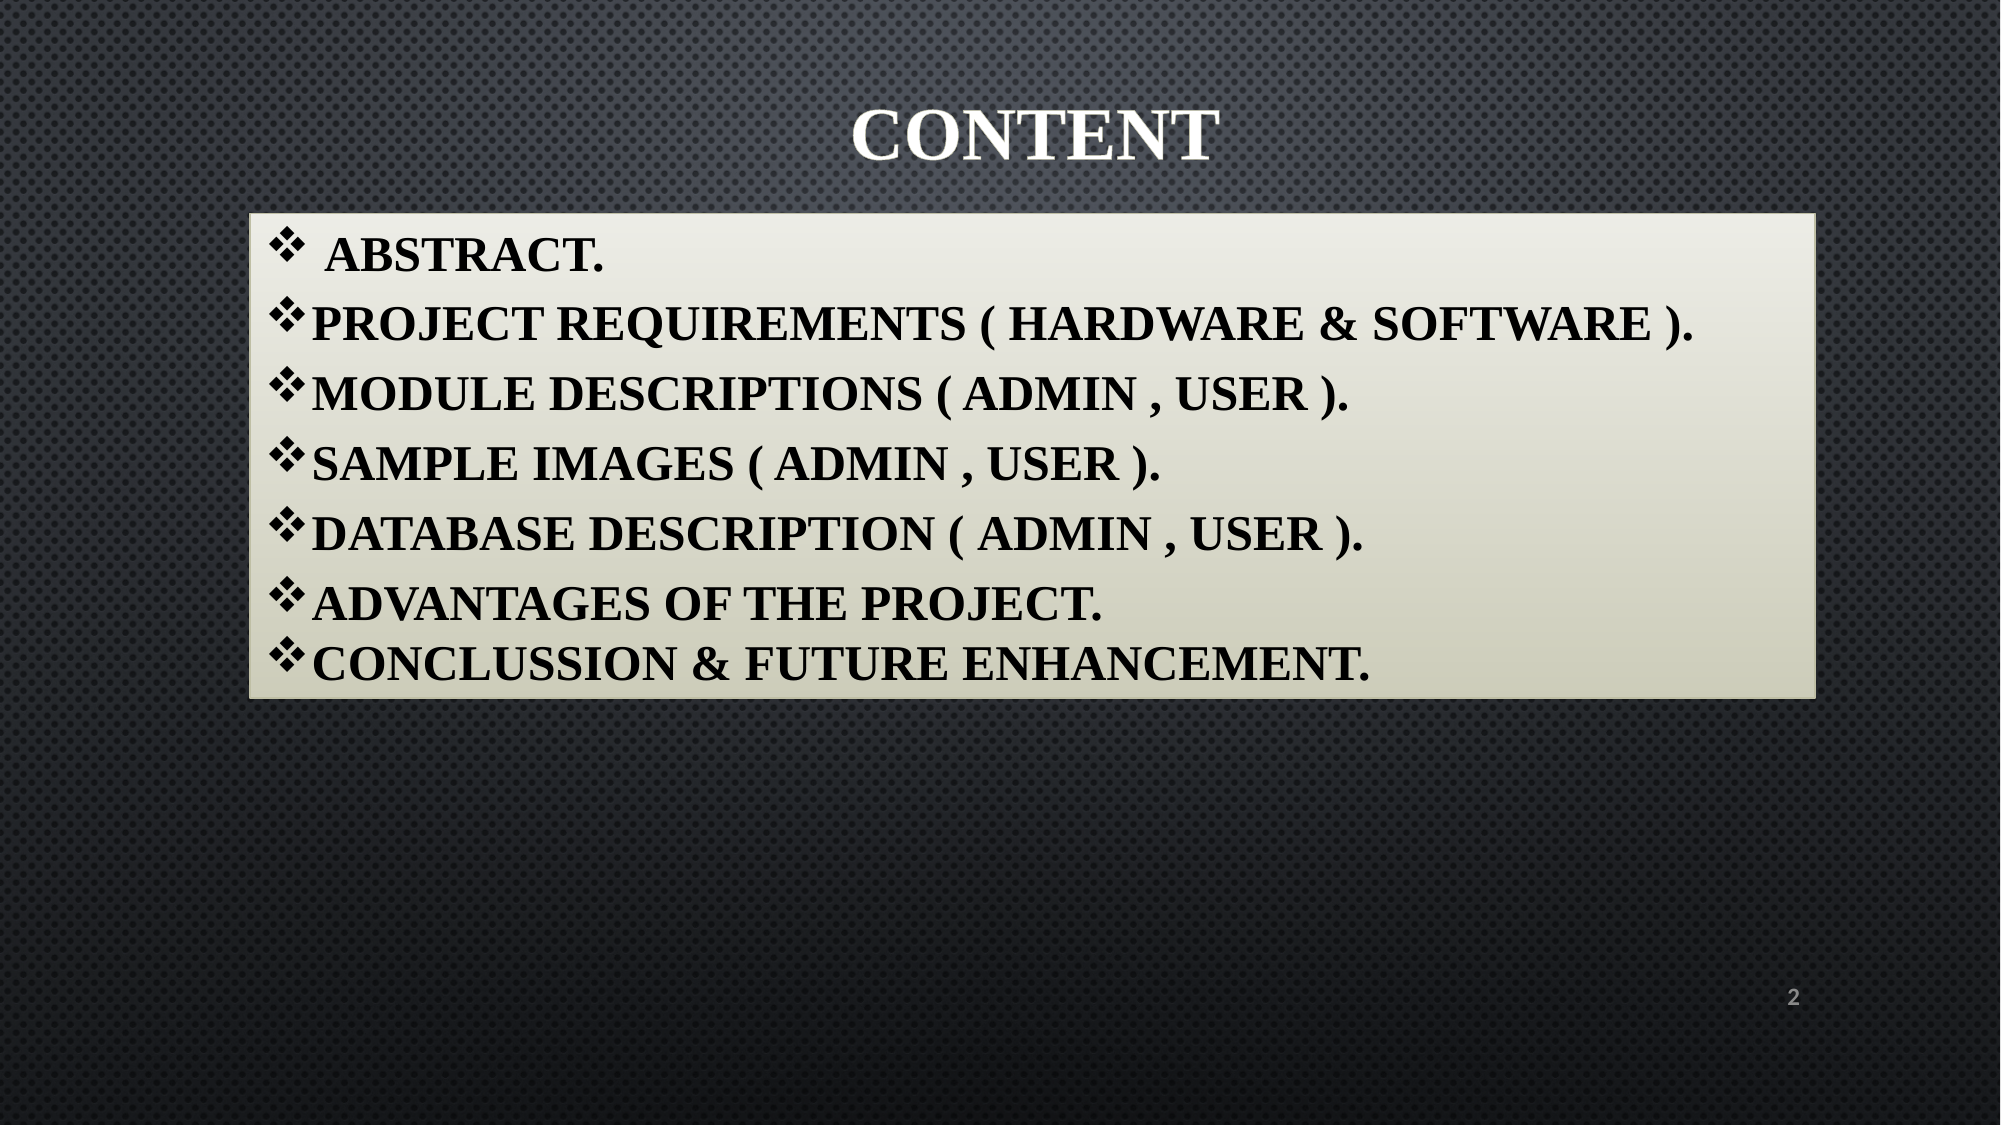

CONTENT
 ABSTRACT.
PROJECT REQUIREMENTS ( HARDWARE & SOFTWARE ).
MODULE DESCRIPTIONS ( ADMIN , USER ).
SAMPLE IMAGES ( ADMIN , USER ).
DATABASE DESCRIPTION ( ADMIN , USER ).
ADVANTAGES OF THE PROJECT.
CONCLUSSION & FUTURE ENHANCEMENT.
2